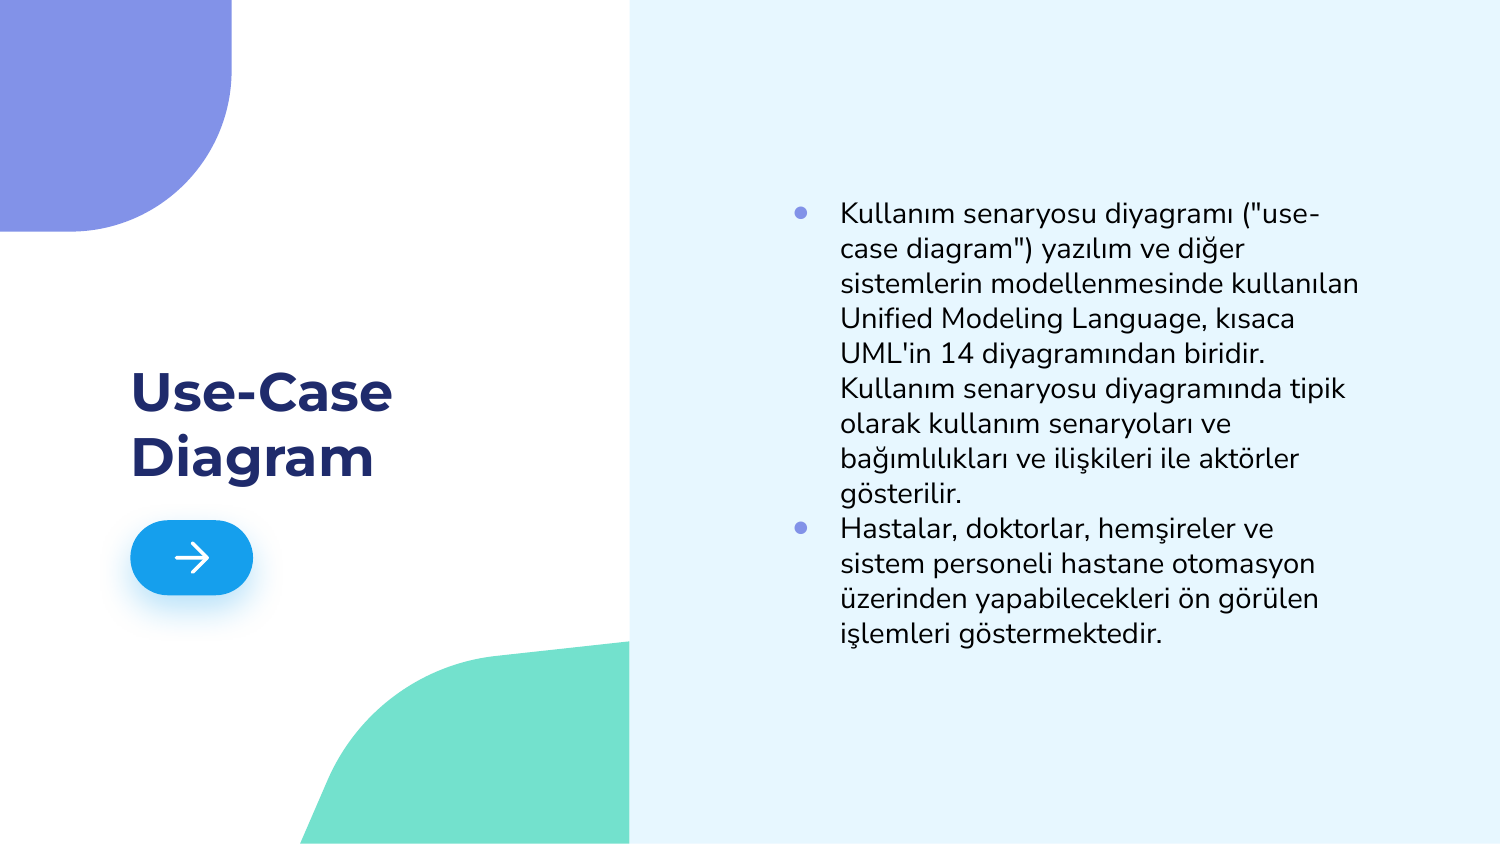

Kullanım senaryosu diyagramı ("use-case diagram") yazılım ve diğer sistemlerin modellenmesinde kullanılan Unified Modeling Language, kısaca UML'in 14 diyagramından biridir. Kullanım senaryosu diyagramında tipik olarak kullanım senaryoları ve bağımlılıkları ve ilişkileri ile aktörler gösterilir.
Hastalar, doktorlar, hemşireler ve sistem personeli hastane otomasyon üzerinden yapabilecekleri ön görülen işlemleri göstermektedir.
# Use-Case Diagram